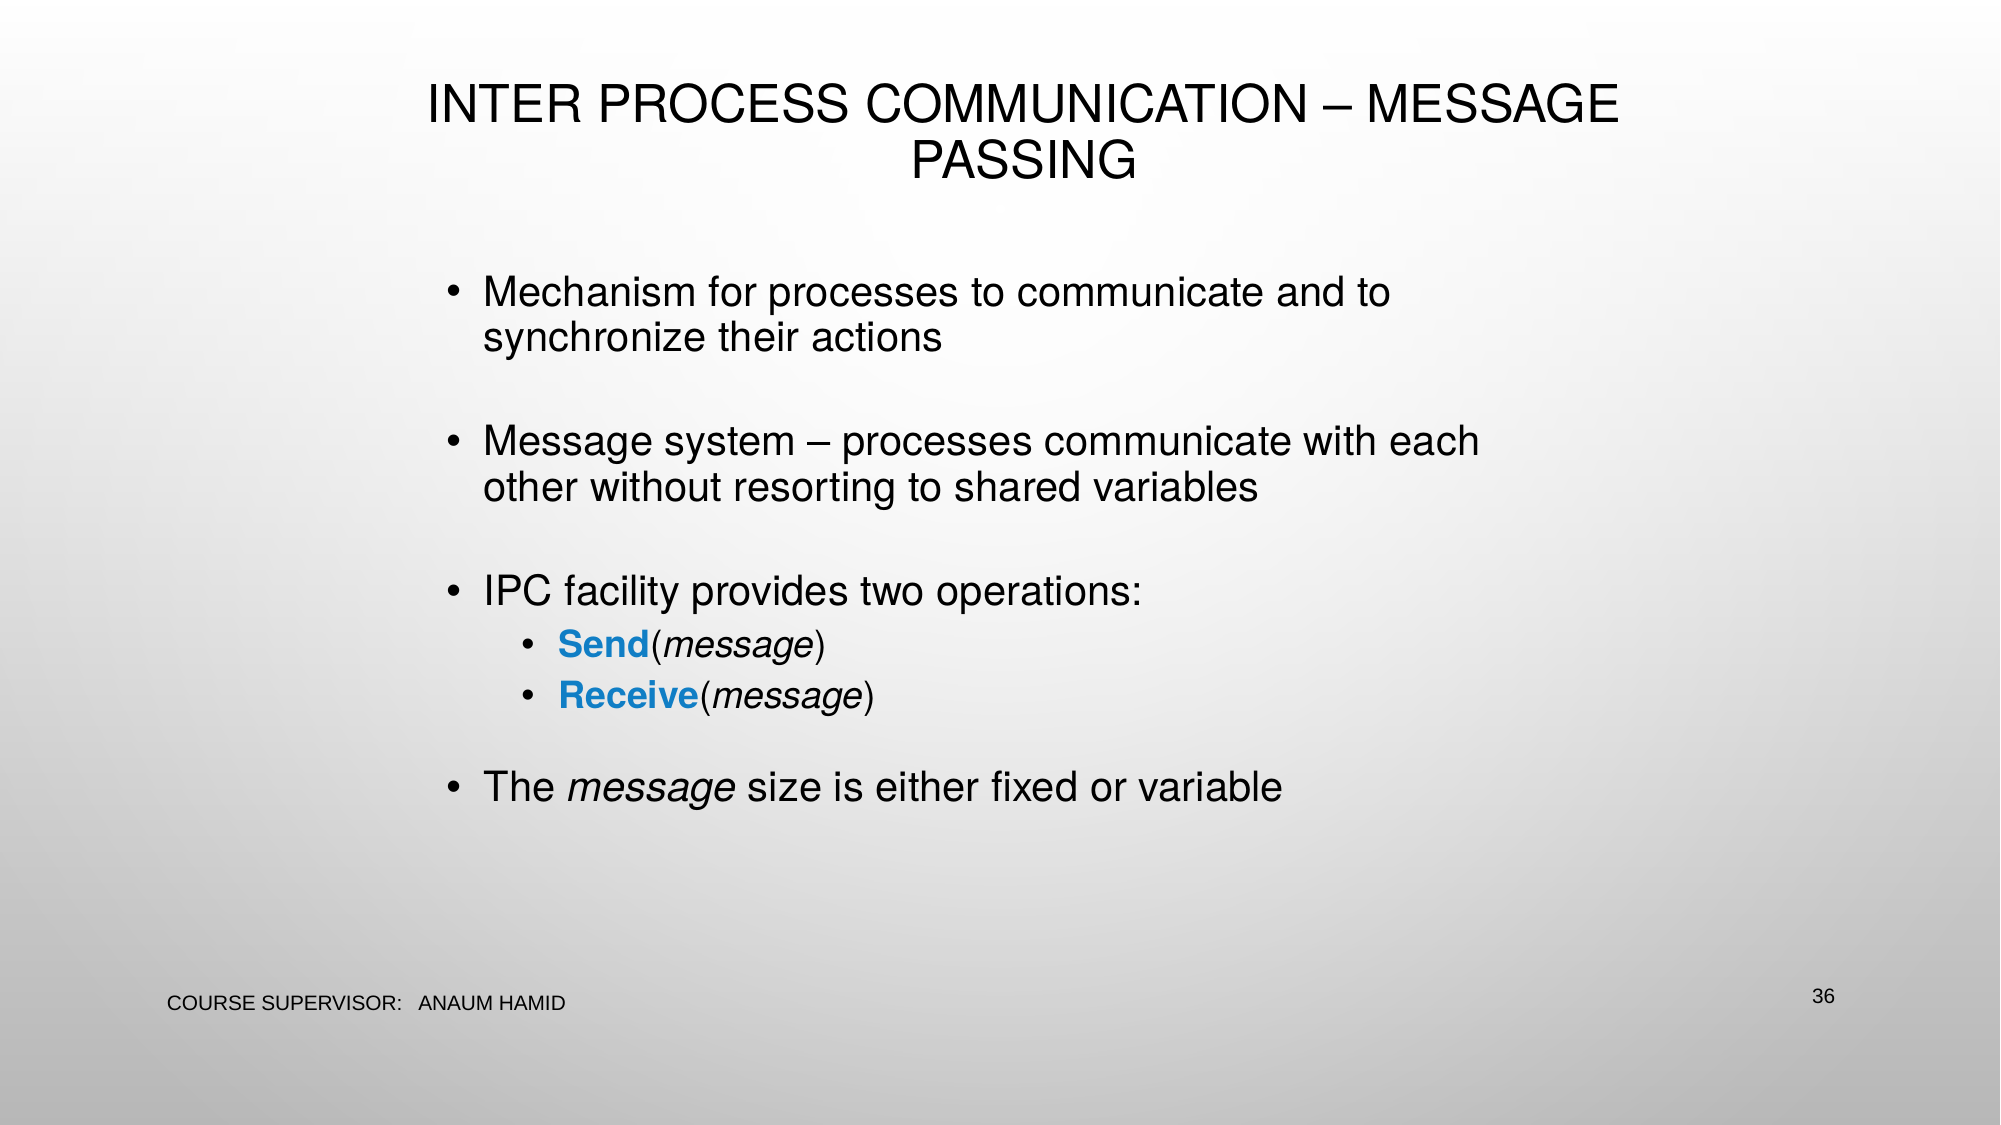

# INTER PROCESS COMMUNICATION – MESSAGE PASSING
Mechanism for processes to communicate and to synchronize their actions

Message system – processes communicate with each other without resorting to shared variables

IPC facility provides two operations:
Send(message)
Receive(message)

The message size is either fixed or variable

COURSE SUPERVISOR:   ANAUM HAMID
36